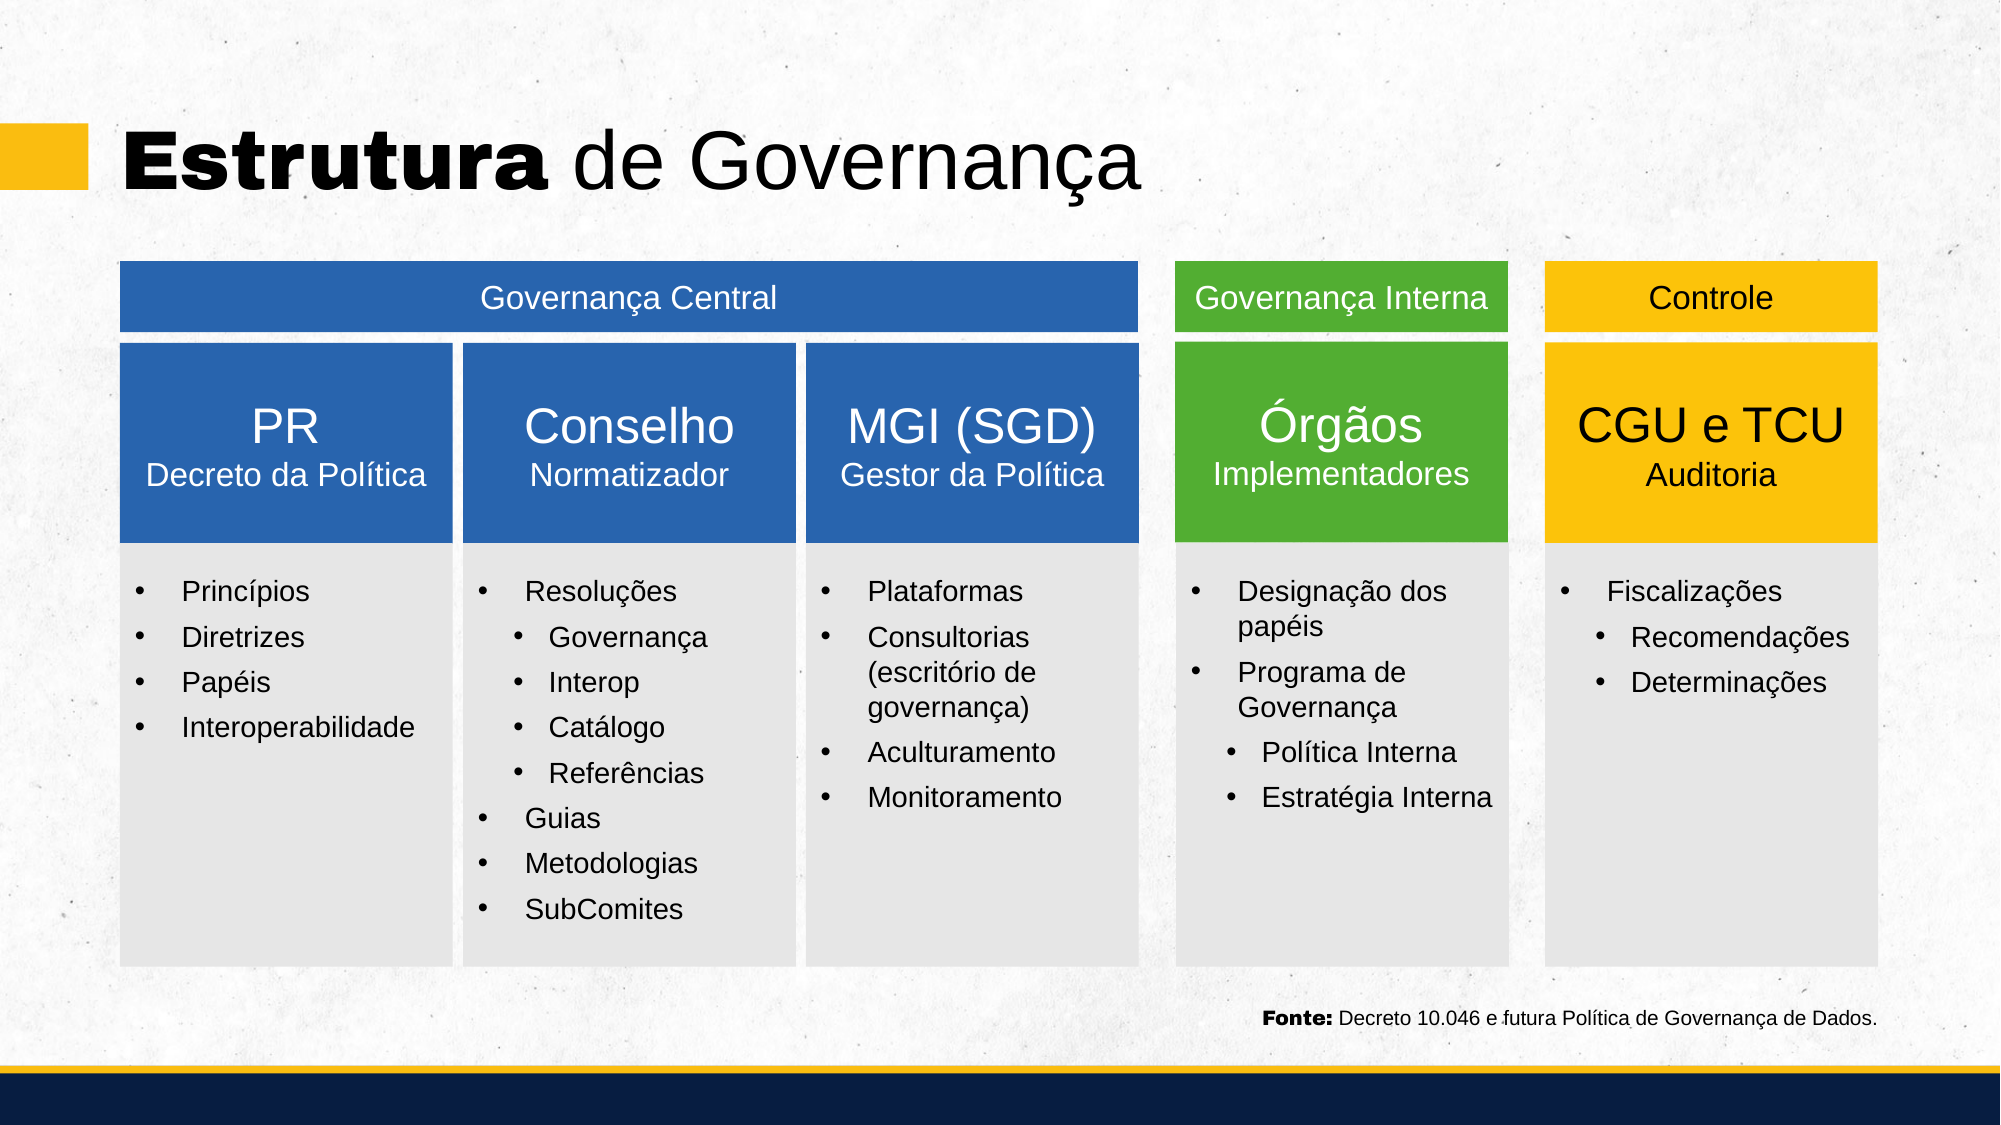

Estrutura de Governança
Governança Central
Governança Interna
Controle
Órgãos
Implementadores
CGU e TCU
Auditoria
PR
Decreto da Política
Conselho
Normatizador
MGI (SGD)
Gestor da Política
Princípios
Diretrizes
Papéis
Interoperabilidade
Resoluções
Governança
Interop
Catálogo
Referências
Guias
Metodologias
SubComites
Plataformas
Consultorias (escritório de governança)
Aculturamento
Monitoramento
Designação dos papéis
Programa de Governança
Política Interna
Estratégia Interna
Fiscalizações
Recomendações
Determinações
Fonte: Decreto 10.046 e futura Política de Governança de Dados.